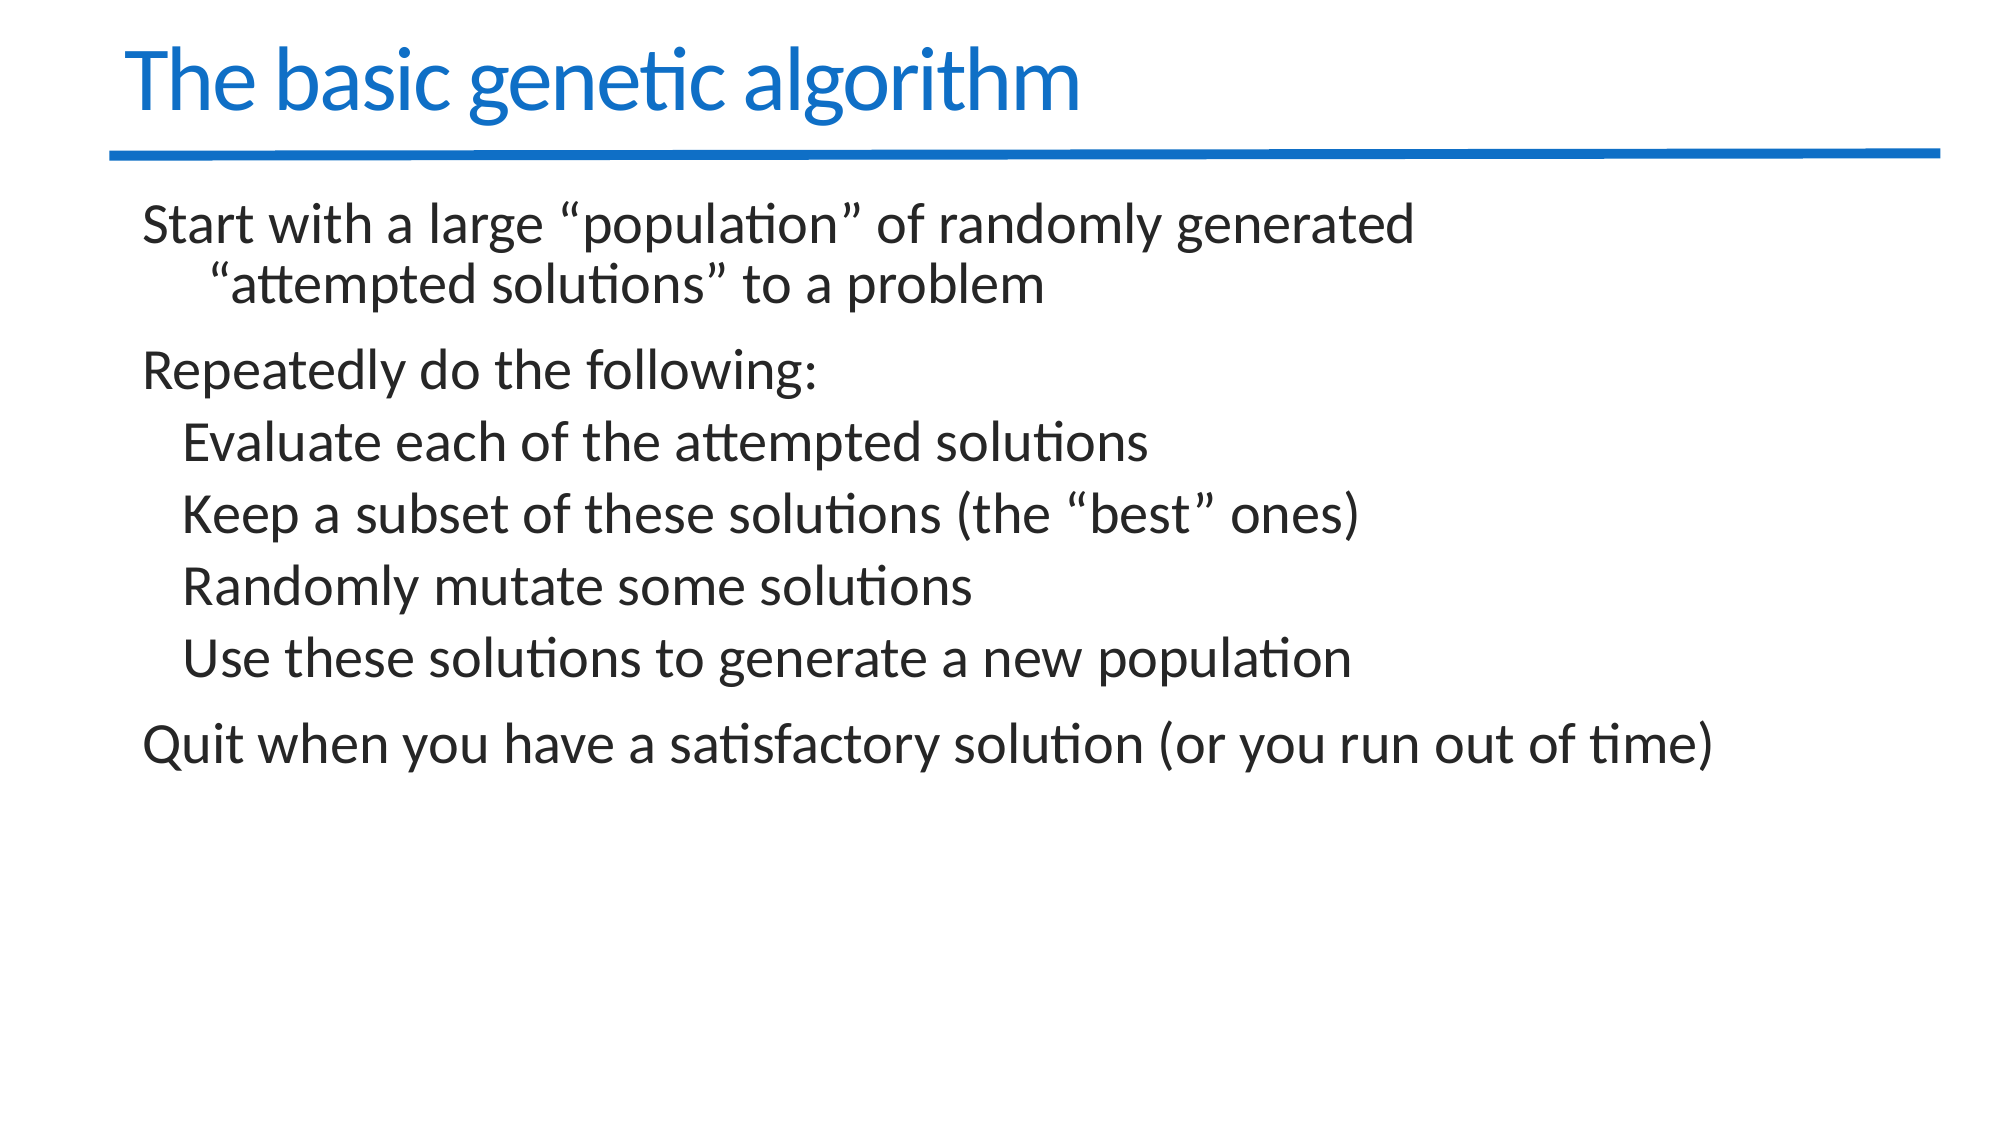

# The basic genetic algorithm
Start with a large “population” of randomly generated
     “attempted solutions” to a problem
Repeatedly do the following:
Evaluate each of the attempted solutions
Keep a subset of these solutions (the “best” ones)
Randomly mutate some solutions
Use these solutions to generate a new population
Quit when you have a satisfactory solution (or you run out of time)